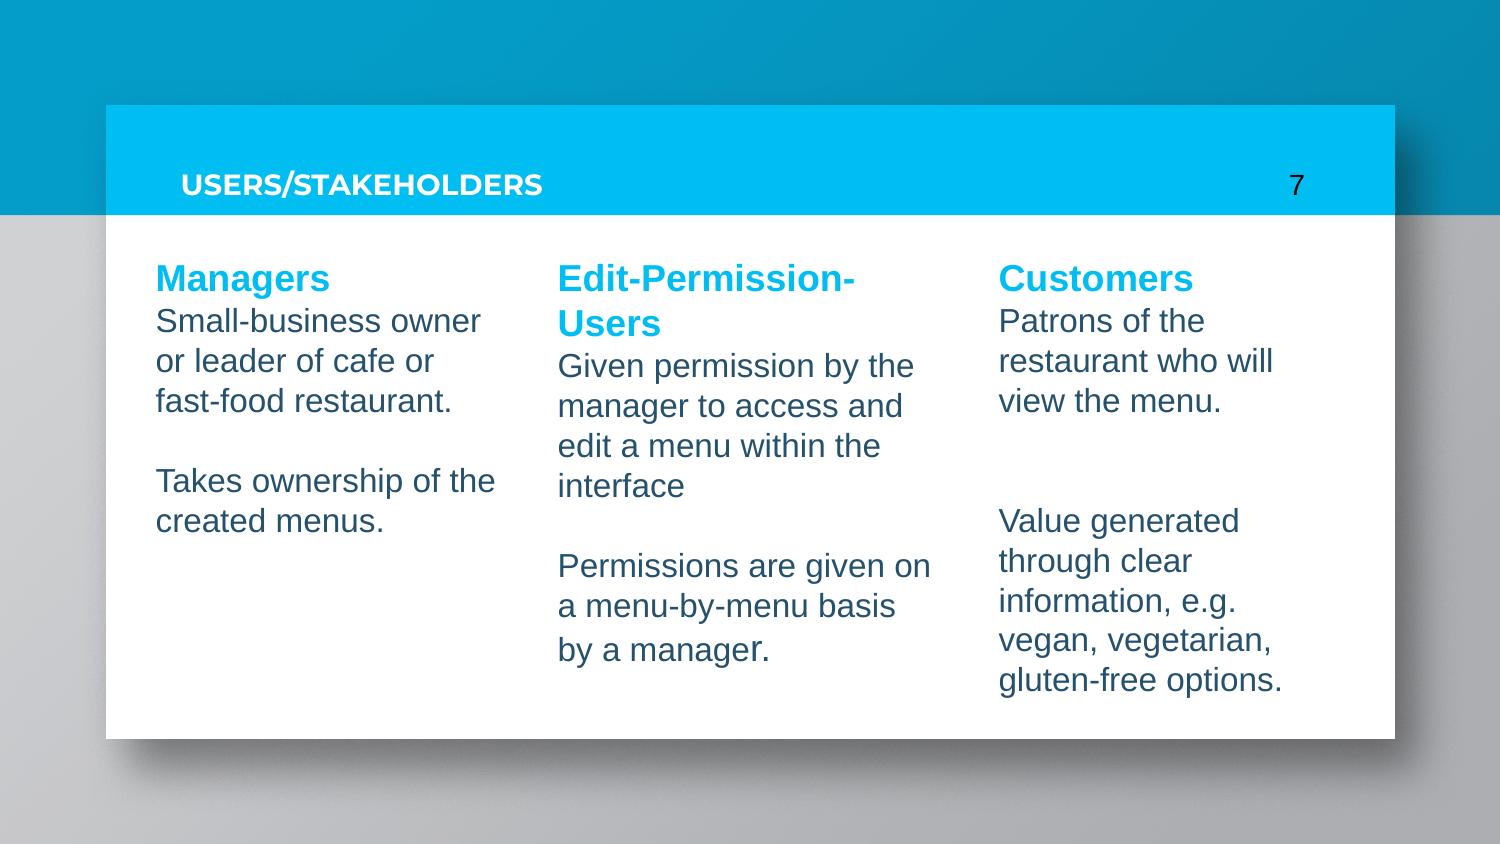

# USERS/STAKEHOLDERS
7
Managers
Small-business owner or leader of cafe or fast-food restaurant.

Takes ownership of the created menus.
Customers
Patrons of the restaurant who will view the menu.

Value generated through clear information, e.g. vegan, vegetarian, gluten-free options.

Edit-Permission-Users
Given permission by the manager to access and edit a menu within the interface

Permissions are given on a menu-by-menu basis by a manager.